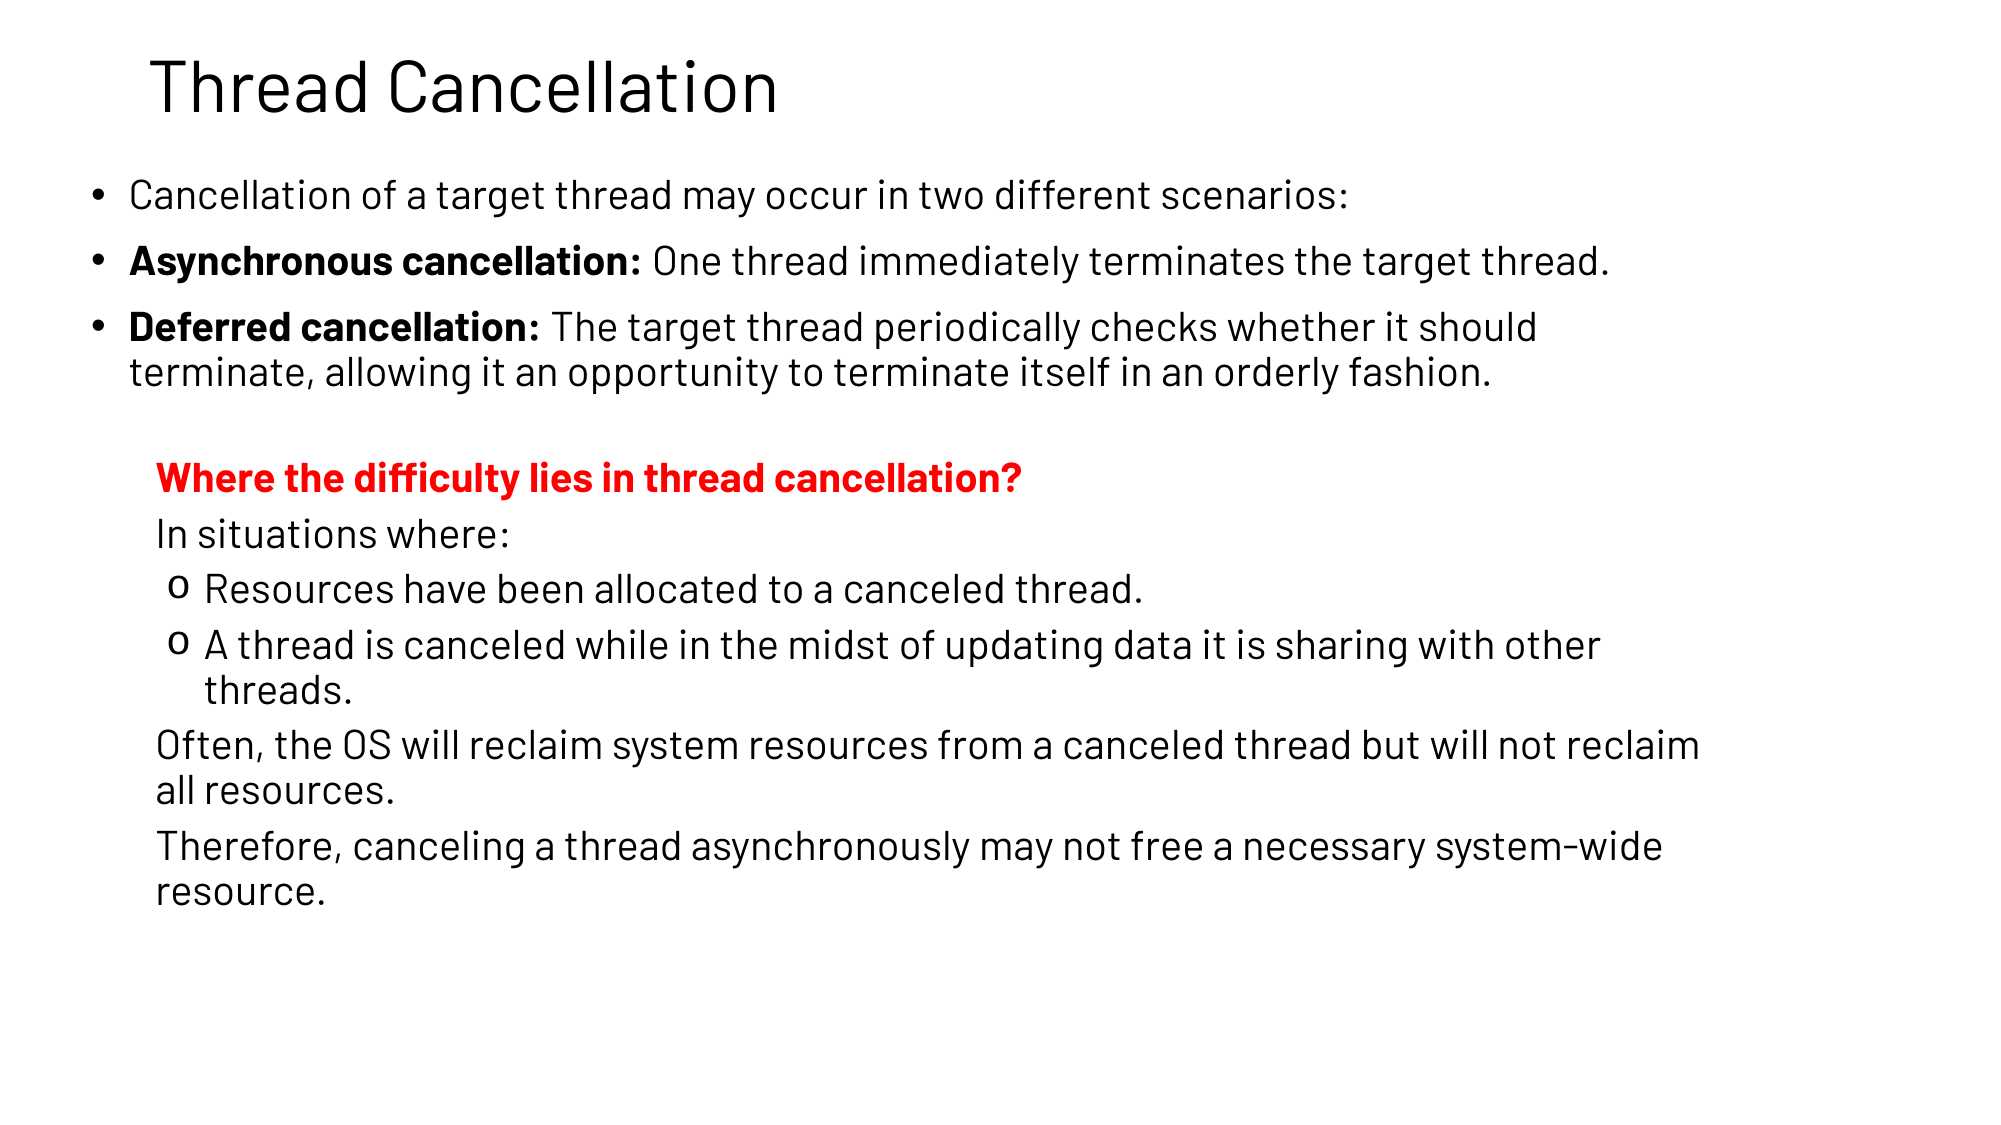

# Thread Cancellation
Cancellation of a target thread may occur in two different scenarios:
Asynchronous cancellation: One thread immediately terminates the target thread.
Deferred cancellation: The target thread periodically checks whether it should terminate, allowing it an opportunity to terminate itself in an orderly fashion.

Where the difficulty lies in thread cancellation?
In situations where:
Resources have been allocated to a canceled thread.
A thread is canceled while in the midst of updating data it is sharing with other threads.
Often, the OS will reclaim system resources from a canceled thread but will not reclaim all resources.
Therefore, canceling a thread asynchronously may not free a necessary system-wide resource.